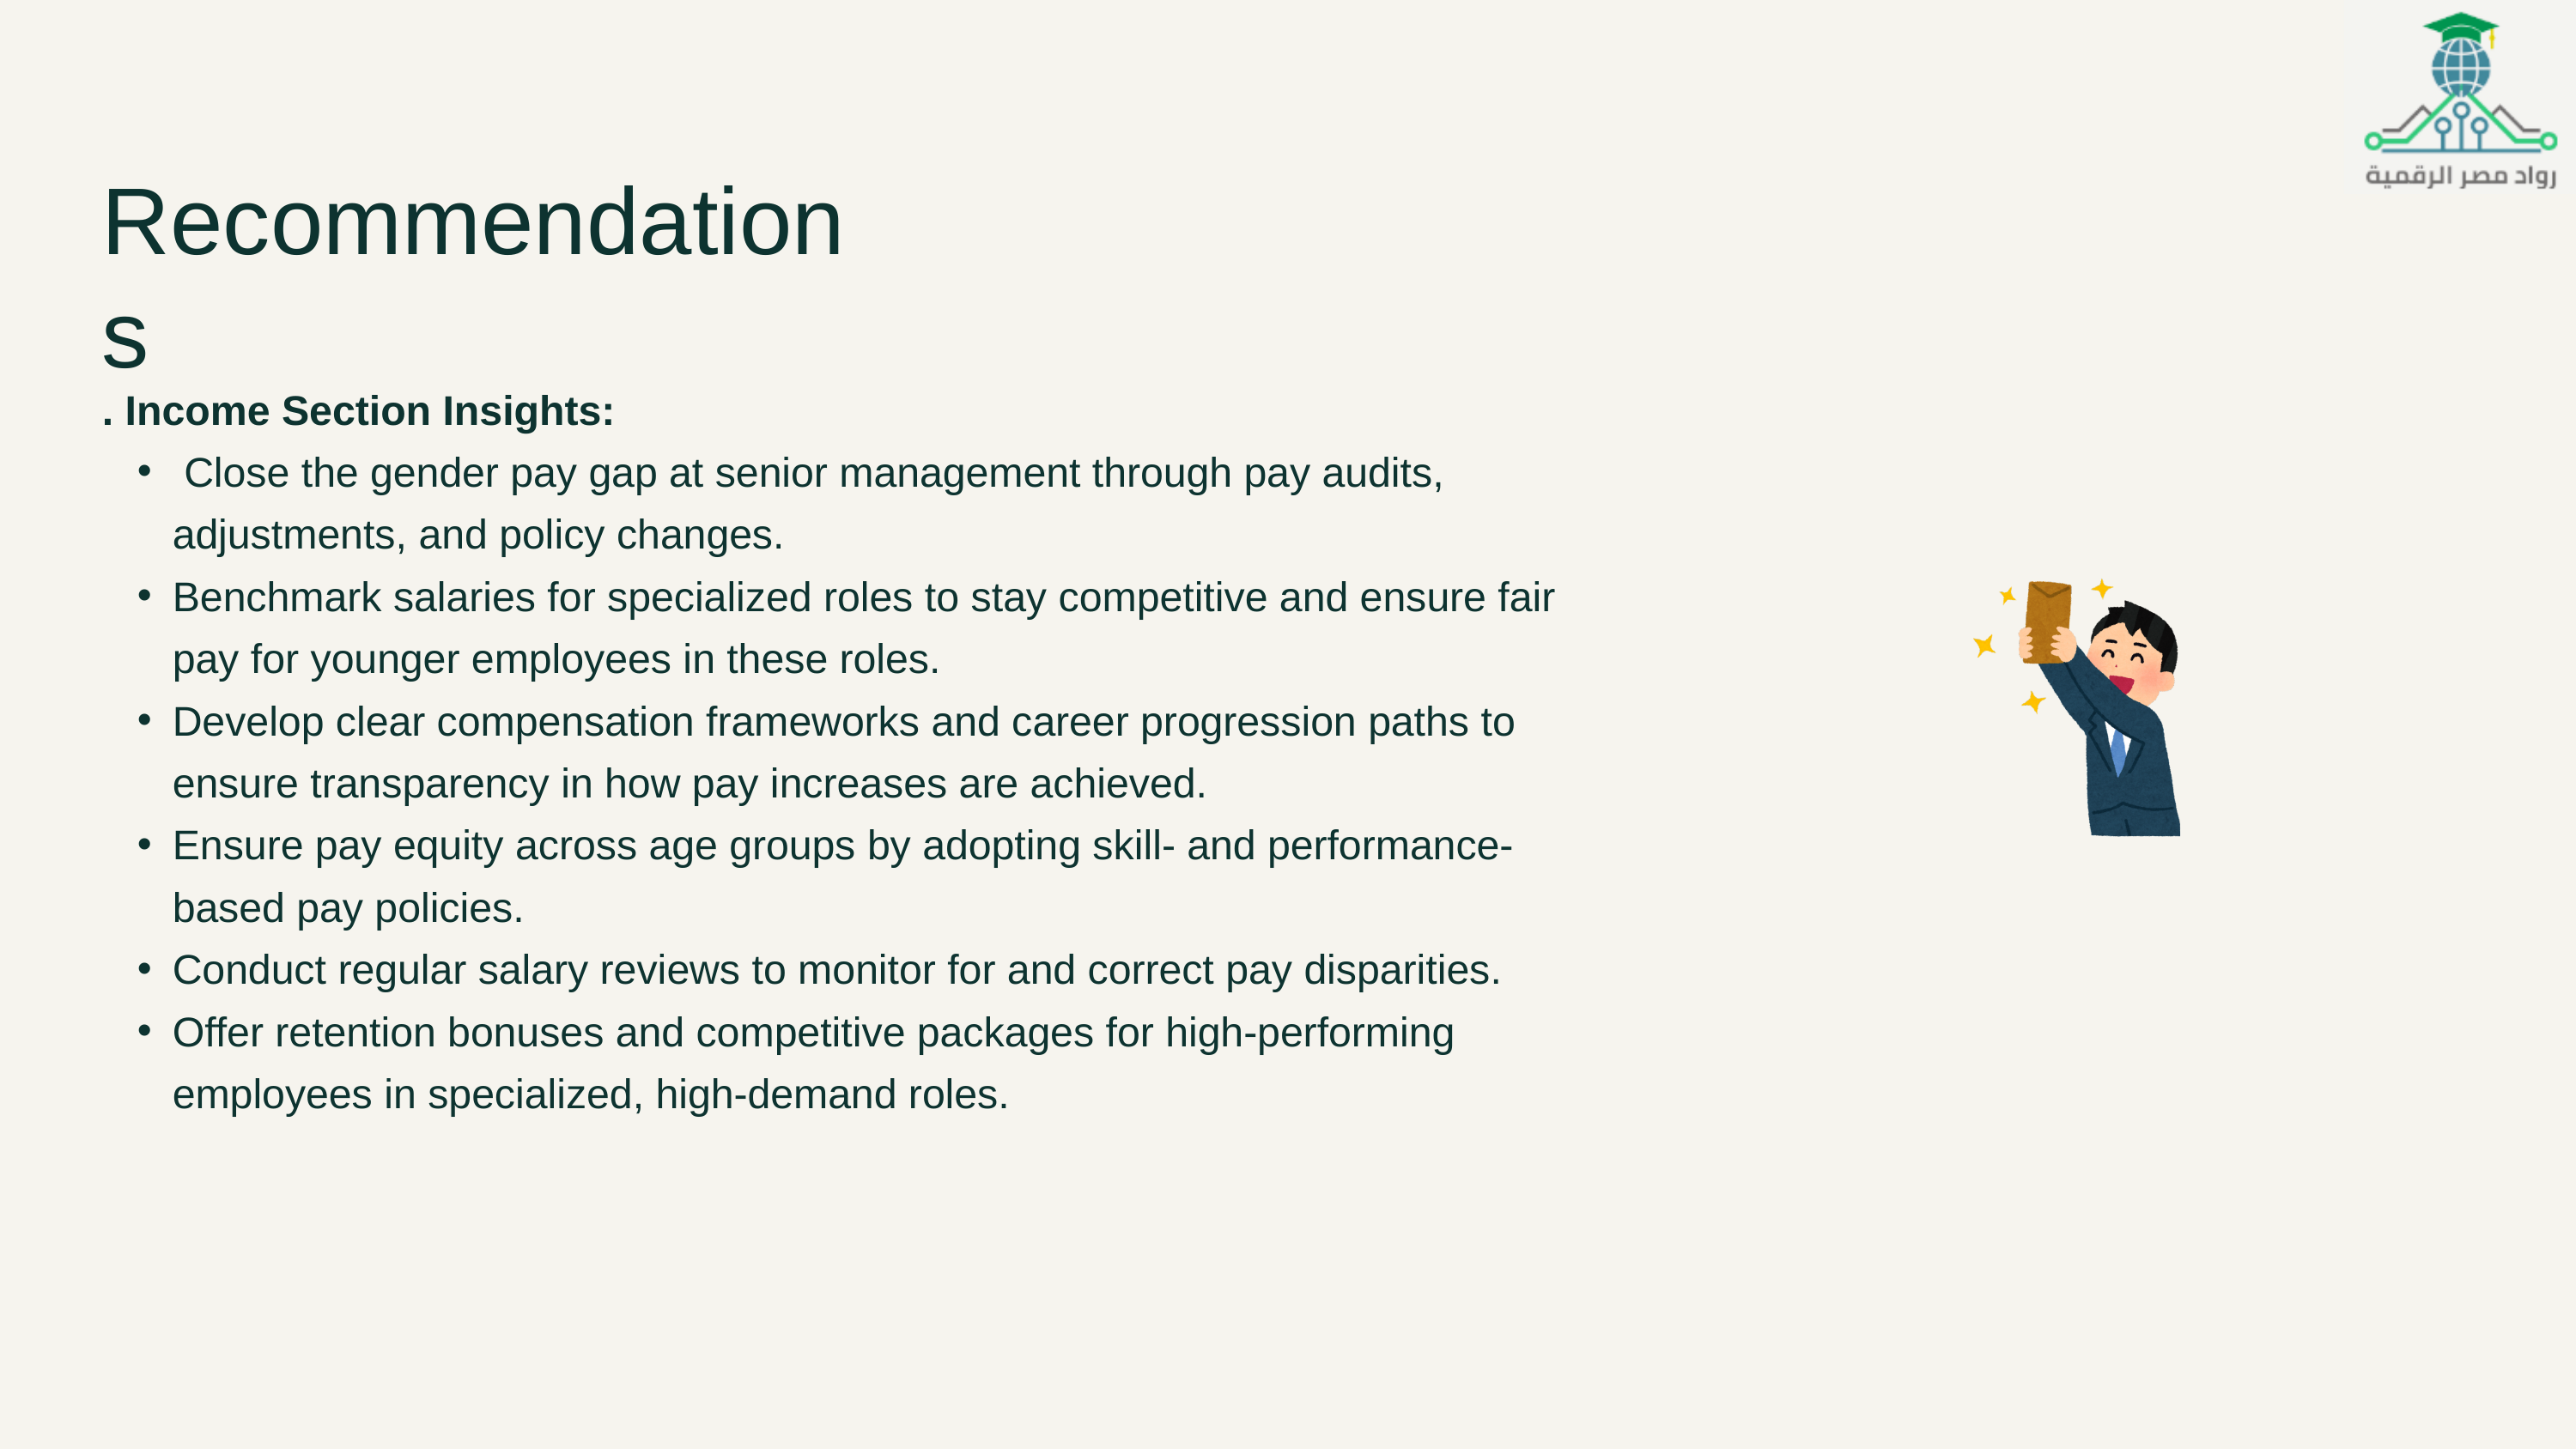

Recommendations
. Income Section Insights:
 Close the gender pay gap at senior management through pay audits, adjustments, and policy changes.
Benchmark salaries for specialized roles to stay competitive and ensure fair pay for younger employees in these roles.
Develop clear compensation frameworks and career progression paths to ensure transparency in how pay increases are achieved.
Ensure pay equity across age groups by adopting skill- and performance-based pay policies.
Conduct regular salary reviews to monitor for and correct pay disparities.
Offer retention bonuses and competitive packages for high-performing employees in specialized, high-demand roles.